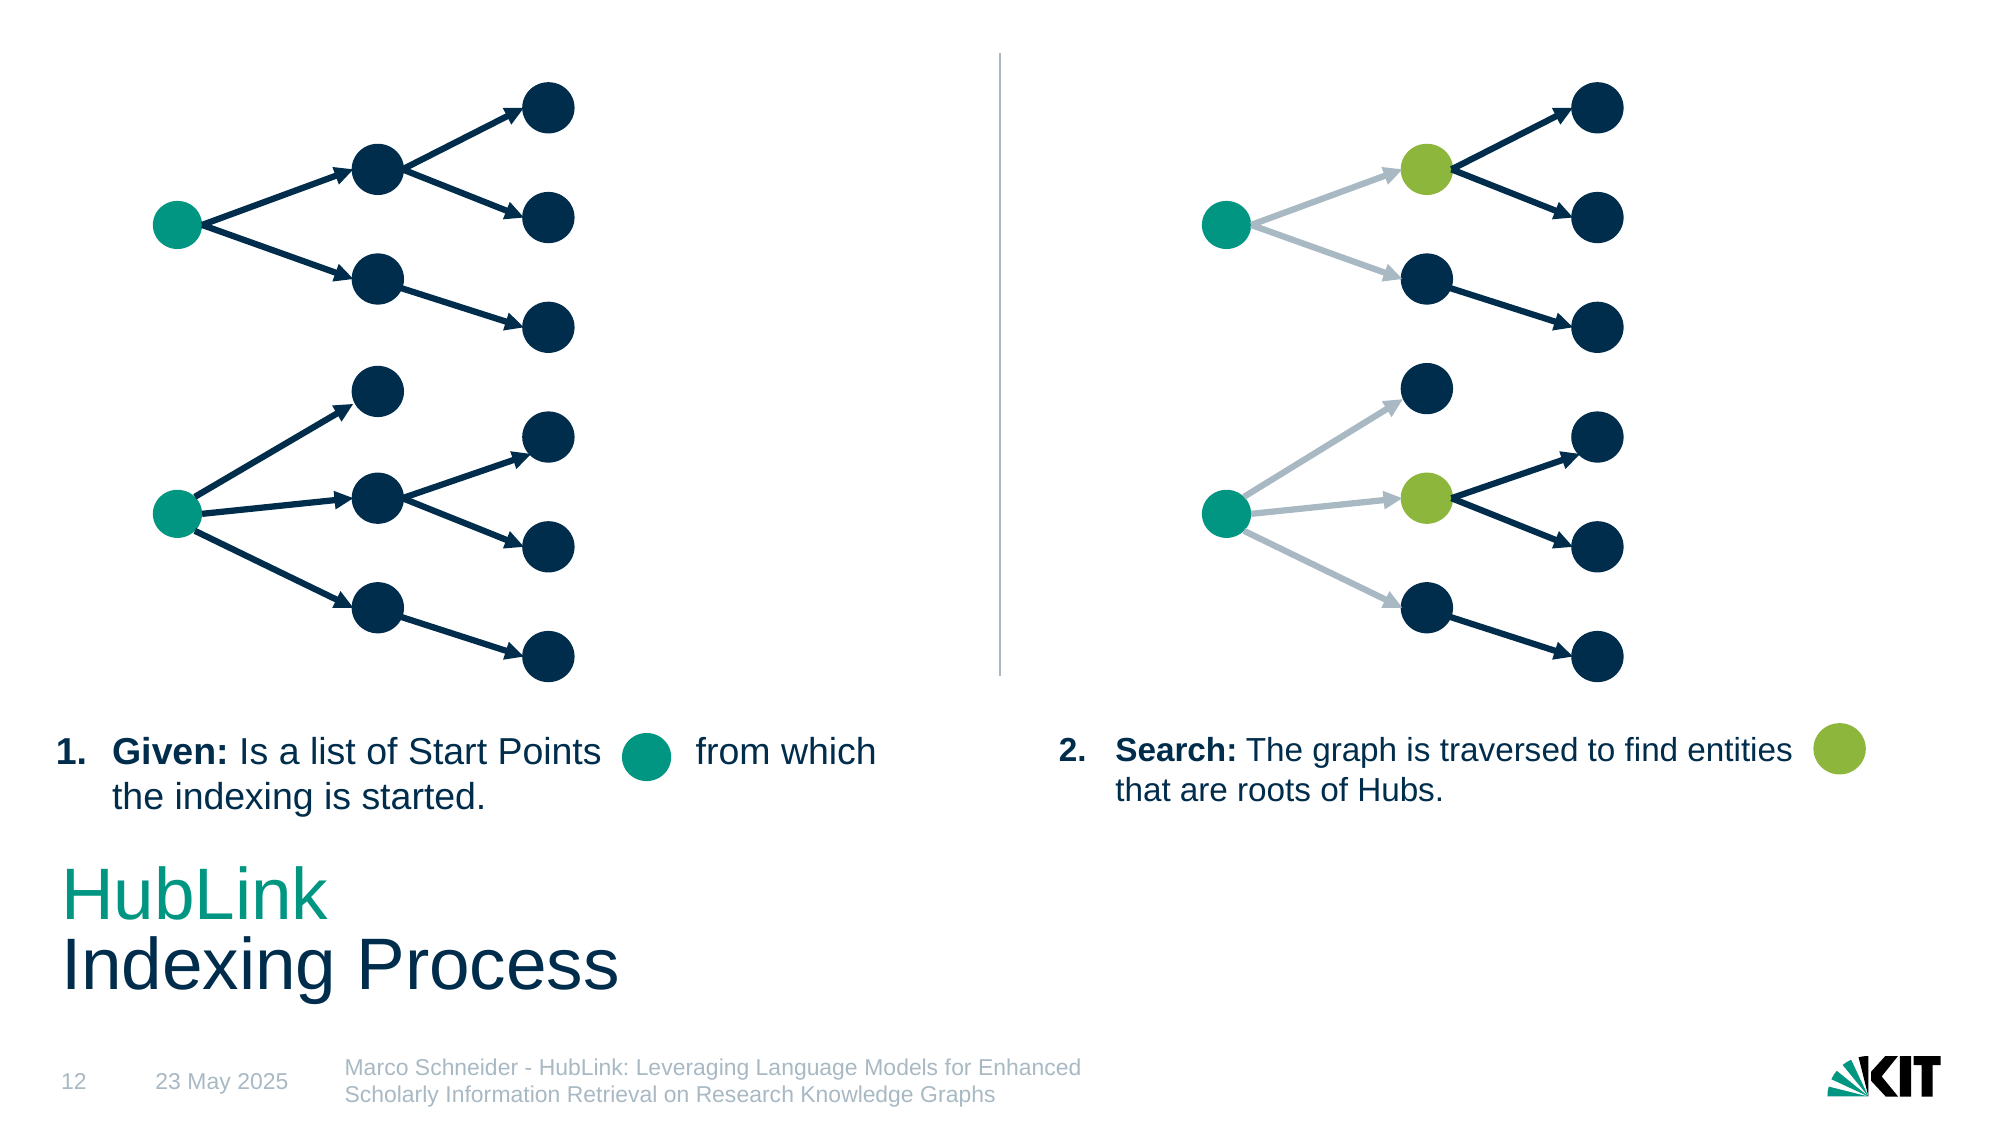

Given: Is a list of Start Points         from which the indexing is started.

Search: The graph is traversed to find entities         that are roots of Hubs.

# HubLink Indexing Process
12
23 May 2025
Marco Schneider - HubLink: Leveraging Language Models for Enhanced Scholarly Information Retrieval on Research Knowledge Graphs